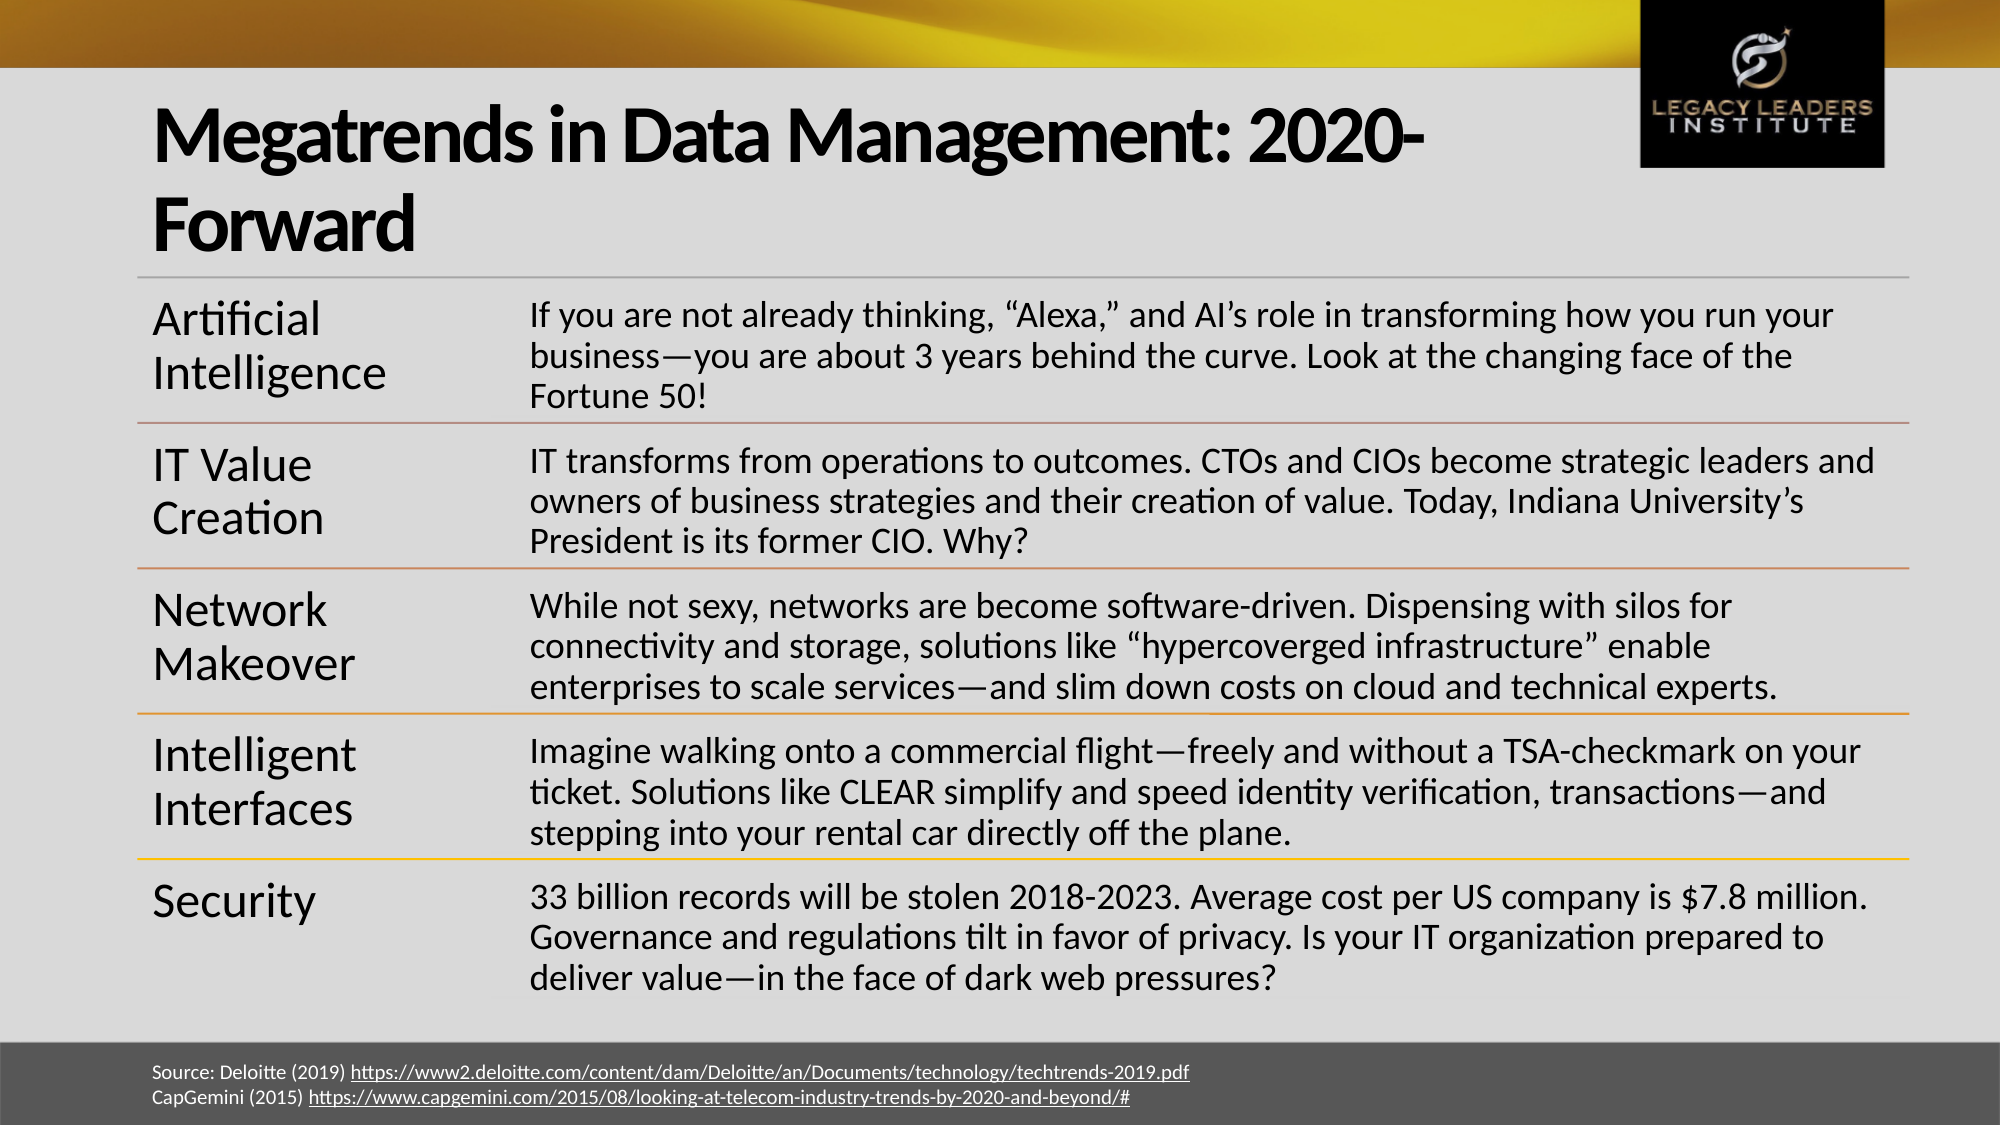

# Megatrends in Data Management: 2020-Forward
Artificial Intelligence
If you are not already thinking, “Alexa,” and AI’s role in transforming how you run your business—you are about 3 years behind the curve. Look at the changing face of the Fortune 50!
IT Value Creation
IT transforms from operations to outcomes. CTOs and CIOs become strategic leaders and owners of business strategies and their creation of value. Today, Indiana University’s President is its former CIO. Why?
Network Makeover
While not sexy, networks are become software-driven. Dispensing with silos for connectivity and storage, solutions like “hypercoverged infrastructure” enable enterprises to scale services—and slim down costs on cloud and technical experts.
Intelligent Interfaces
Imagine walking onto a commercial flight—freely and without a TSA-checkmark on your ticket. Solutions like CLEAR simplify and speed identity verification, transactions—and stepping into your rental car directly off the plane.
Security
33 billion records will be stolen 2018-2023. Average cost per US company is $7.8 million. Governance and regulations tilt in favor of privacy. Is your IT organization prepared to deliver value—in the face of dark web pressures?
Source: Deloitte (2019) https://www2.deloitte.com/content/dam/Deloitte/an/Documents/technology/techtrends-2019.pdf
CapGemini (2015) https://www.capgemini.com/2015/08/looking-at-telecom-industry-trends-by-2020-and-beyond/#